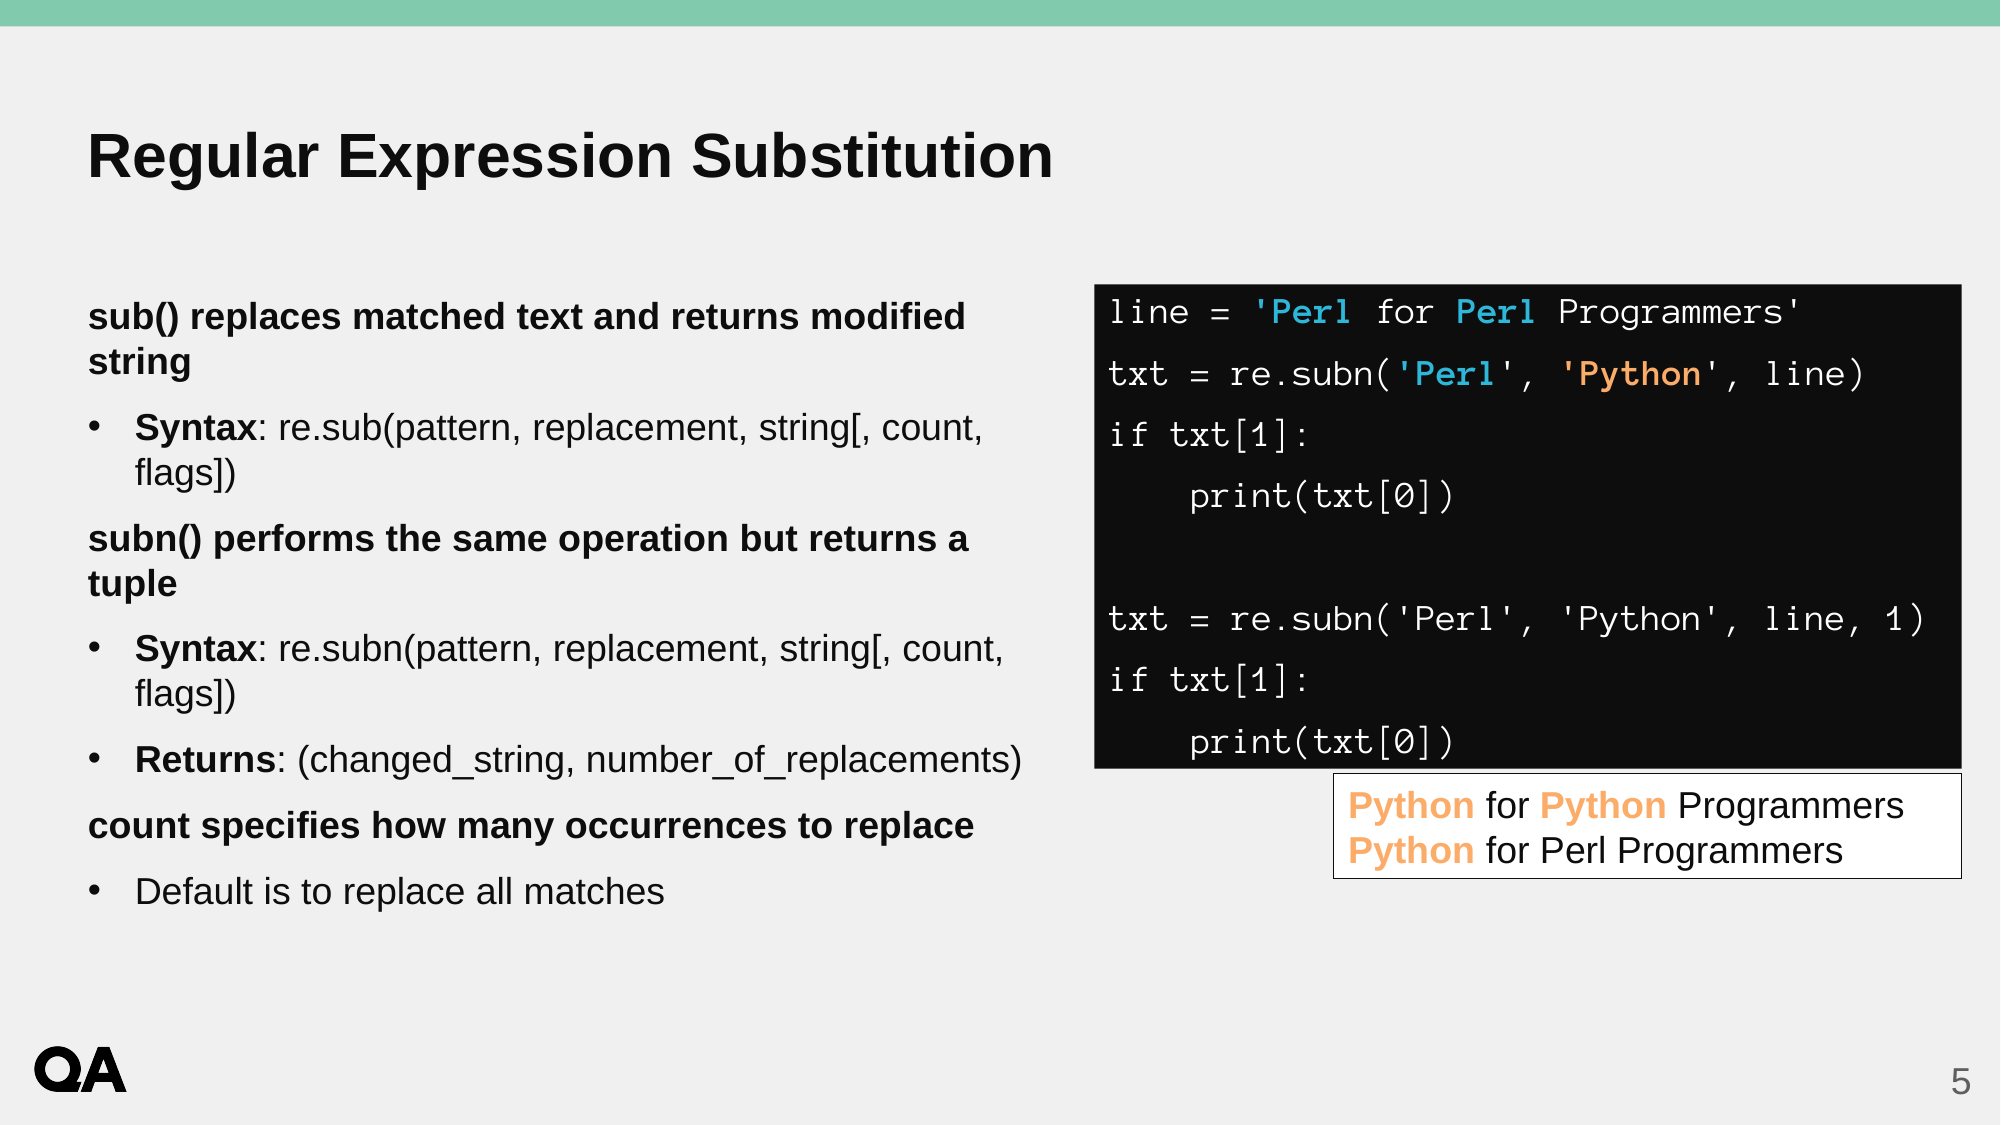

# Regular Expression Substitution
sub() replaces matched text and returns modified string
Syntax: re.sub(pattern, replacement, string[, count, flags])
subn() performs the same operation but returns a tuple
Syntax: re.subn(pattern, replacement, string[, count, flags])
Returns: (changed_string, number_of_replacements)
count specifies how many occurrences to replace
Default is to replace all matches
line = 'Perl for Perl Programmers'
txt = re.subn('Perl', 'Python', line)
if txt[1]:
    print(txt[0])

txt = re.subn('Perl', 'Python', line, 1)
if txt[1]:
    print(txt[0])
Python for Python Programmers
Python for Perl Programmers
5